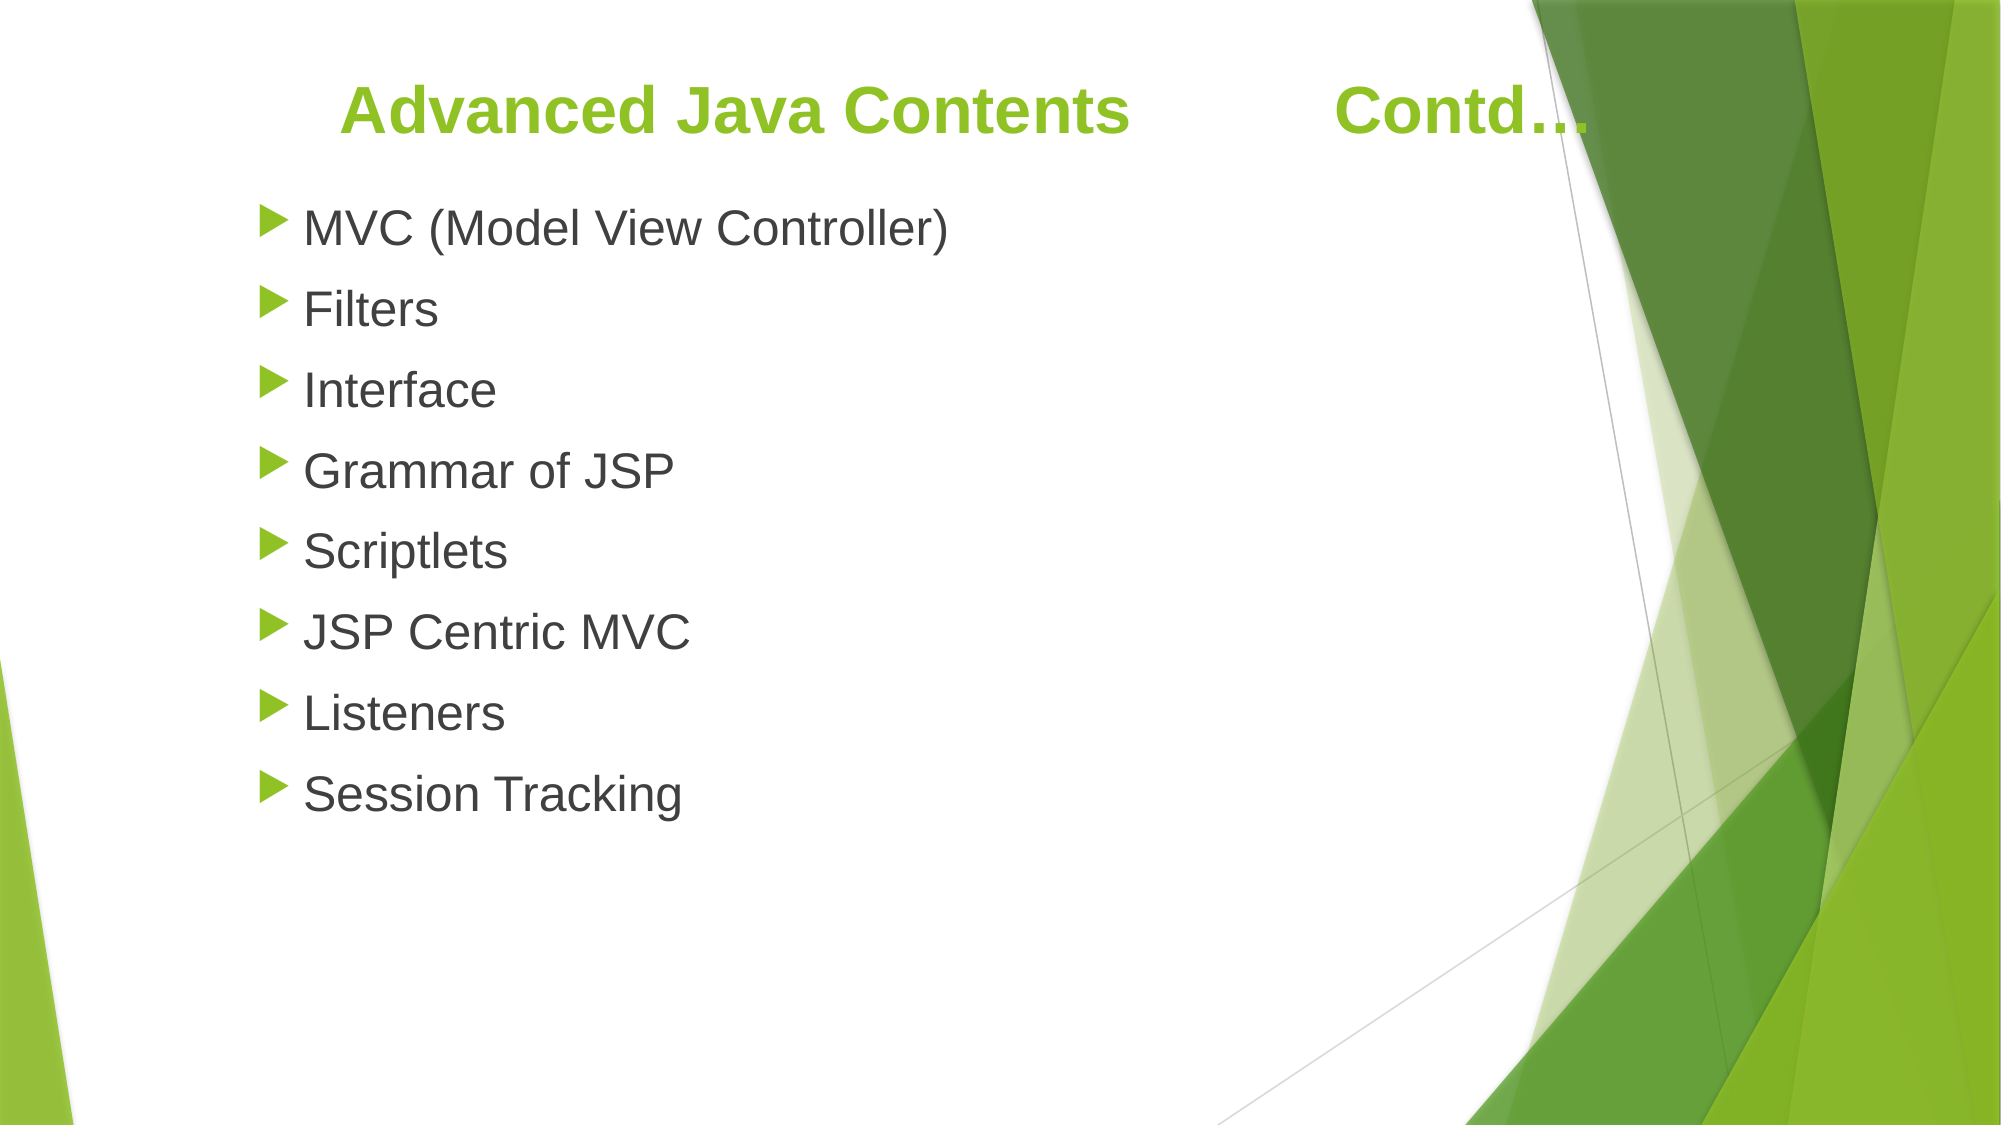

# Advanced Java Contents           Contd…
MVC (Model View Controller)
Filters
Interface
Grammar of JSP
Scriptlets
JSP Centric MVC
Listeners
Session Tracking